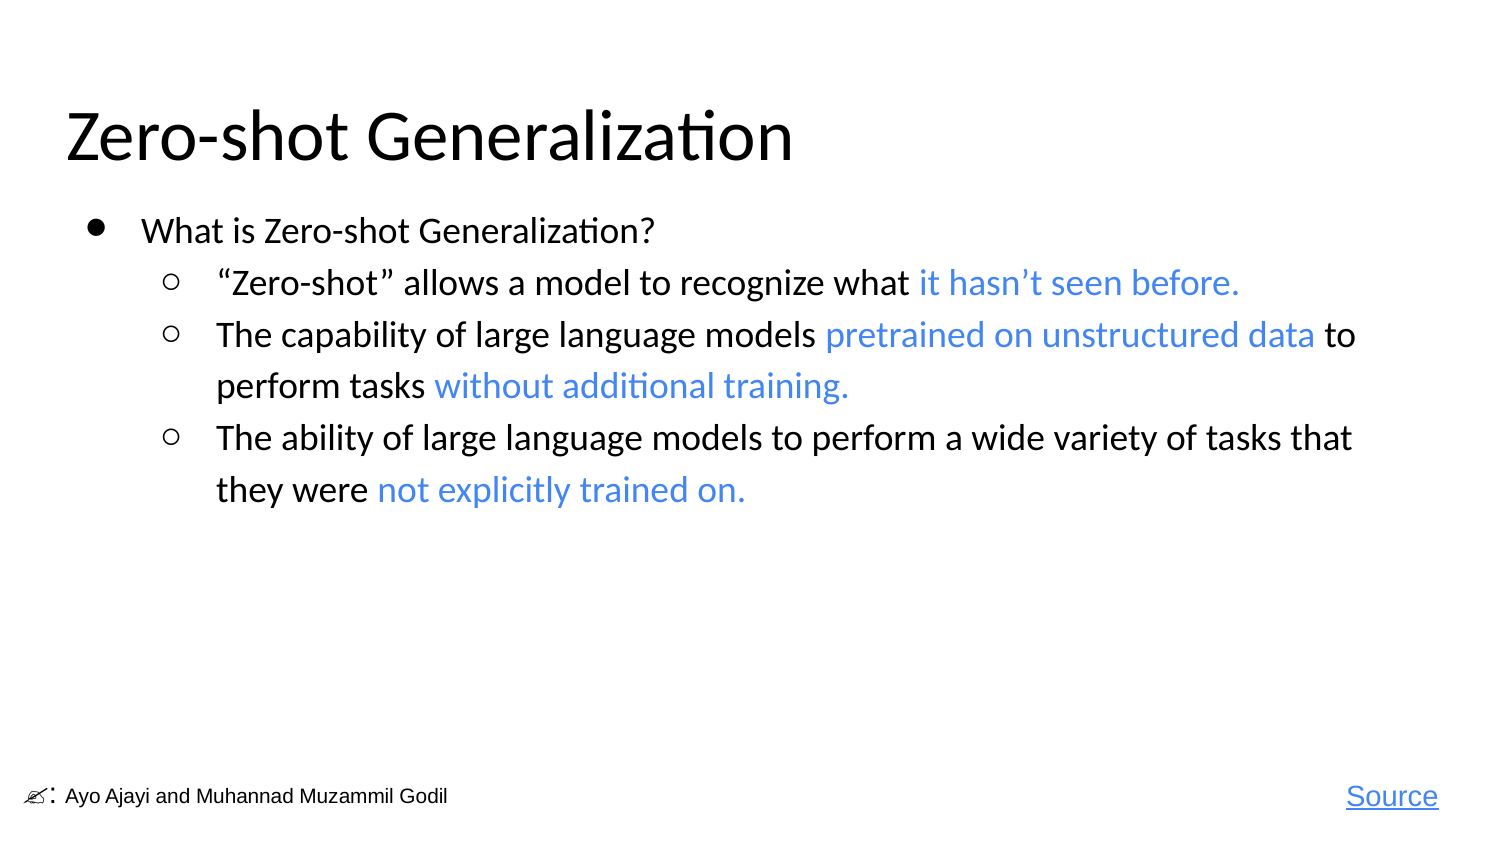

# Zero-shot Generalization
What is Zero-shot Generalization?
“Zero-shot” allows a model to recognize what it hasn’t seen before.
The capability of large language models pretrained on unstructured data to perform tasks without additional training.
The ability of large language models to perform a wide variety of tasks that they were not explicitly trained on.
✍️: Ayo Ajayi and Muhannad Muzammil Godil
Source